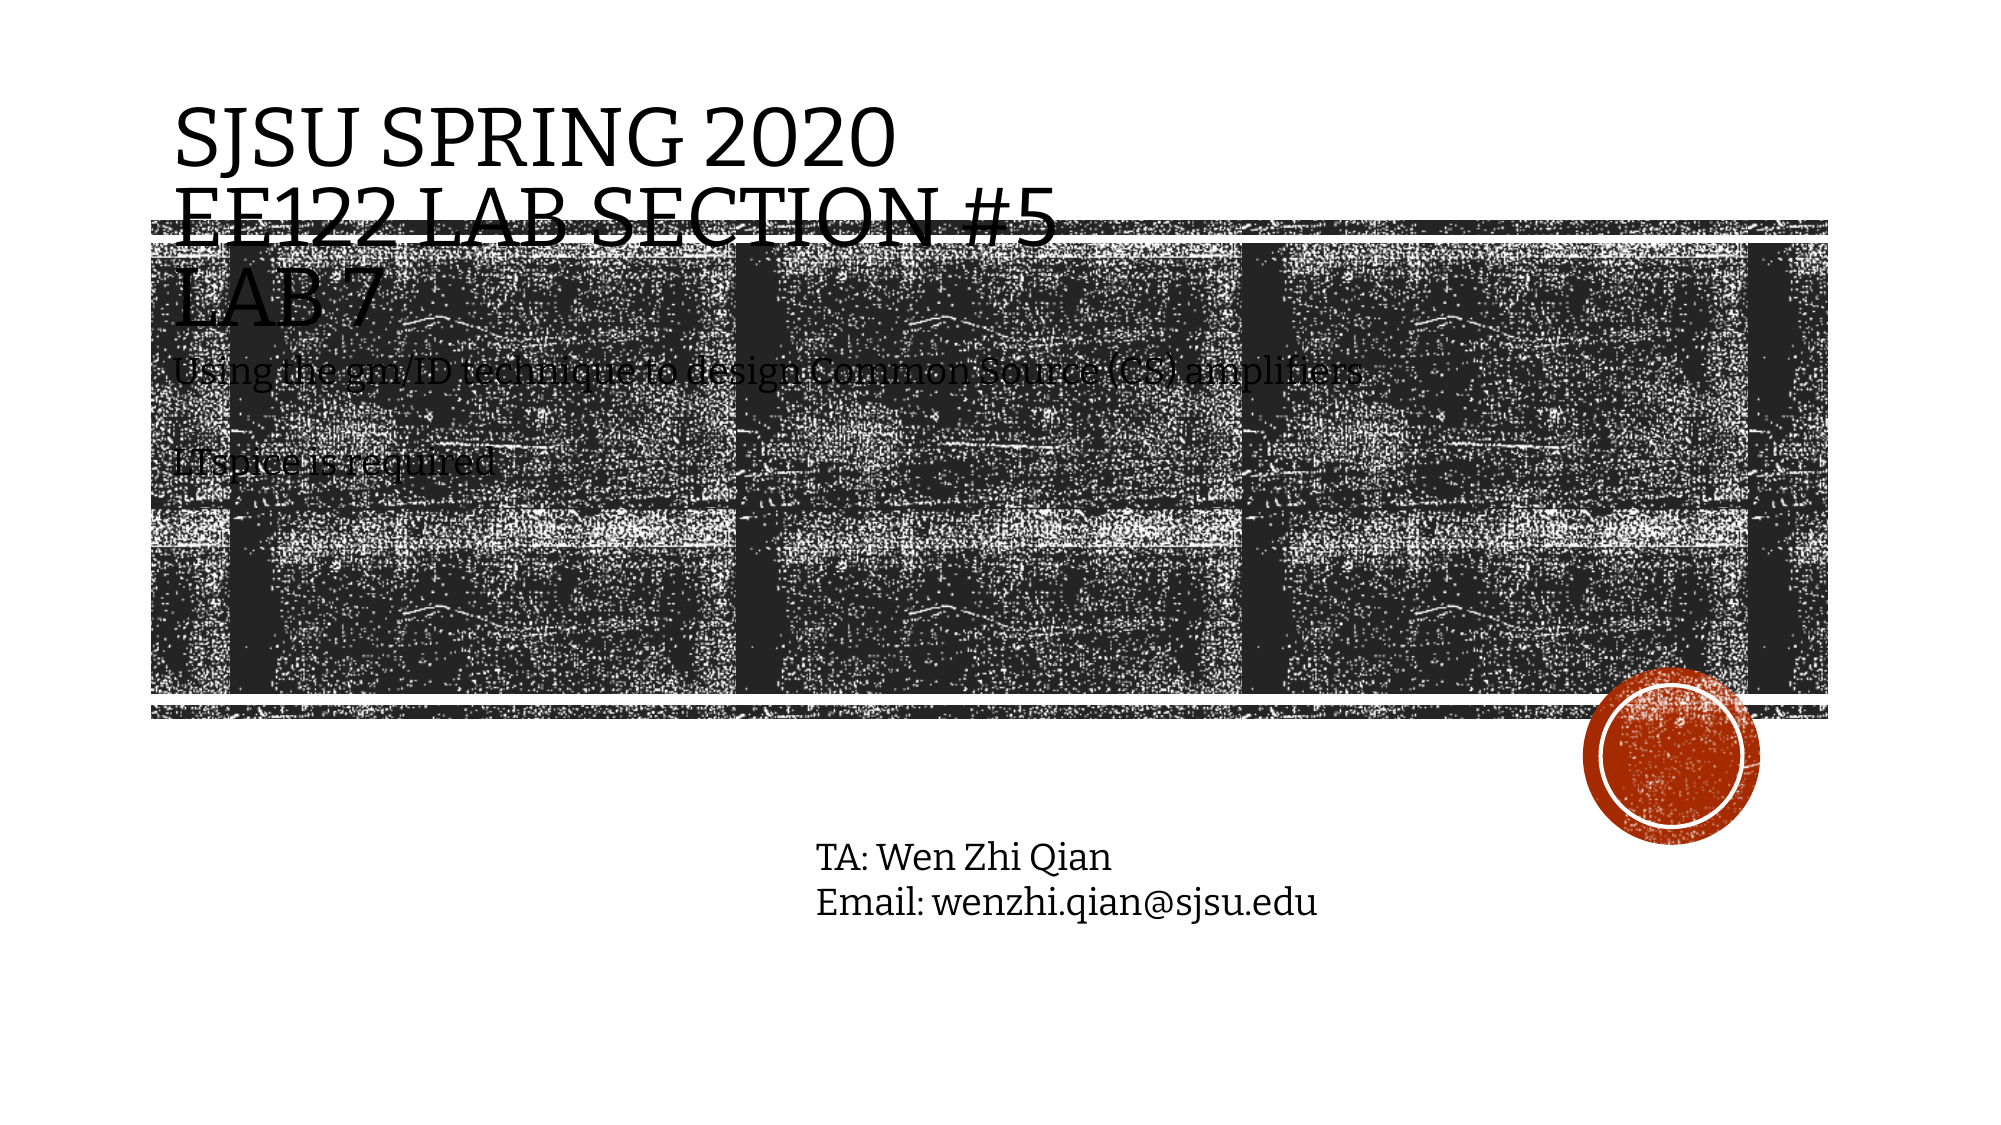

SJSU Spring 2020
EE122 lab section #5
lab 7
Using the gm/ID technique to design Common Source (CS) amplifiers
LTspice is required
TA: Wen Zhi Qian
Email: wenzhi.qian@sjsu.edu